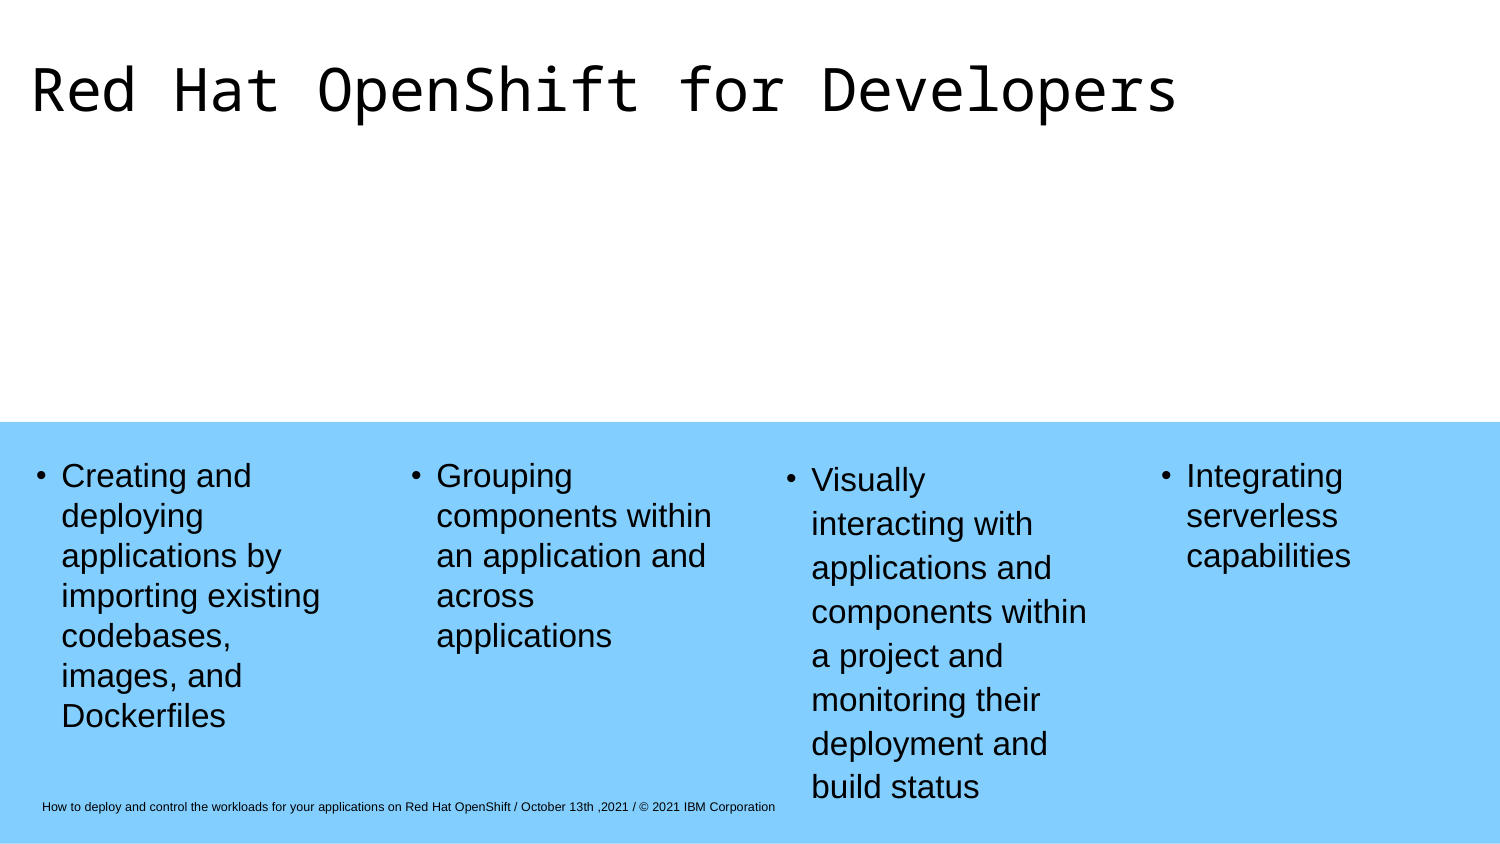

# Red Hat OpenShift for Developers
Visually interacting with applications and components within a project and monitoring their deployment and build status

Integrating serverless capabilities

Creating and deploying applications by importing existing codebases, images, and Dockerfiles

Grouping components within an application and across applications

How to deploy and control the workloads for your applications on Red Hat OpenShift / October 13th ,2021 / © 2021 IBM Corporation